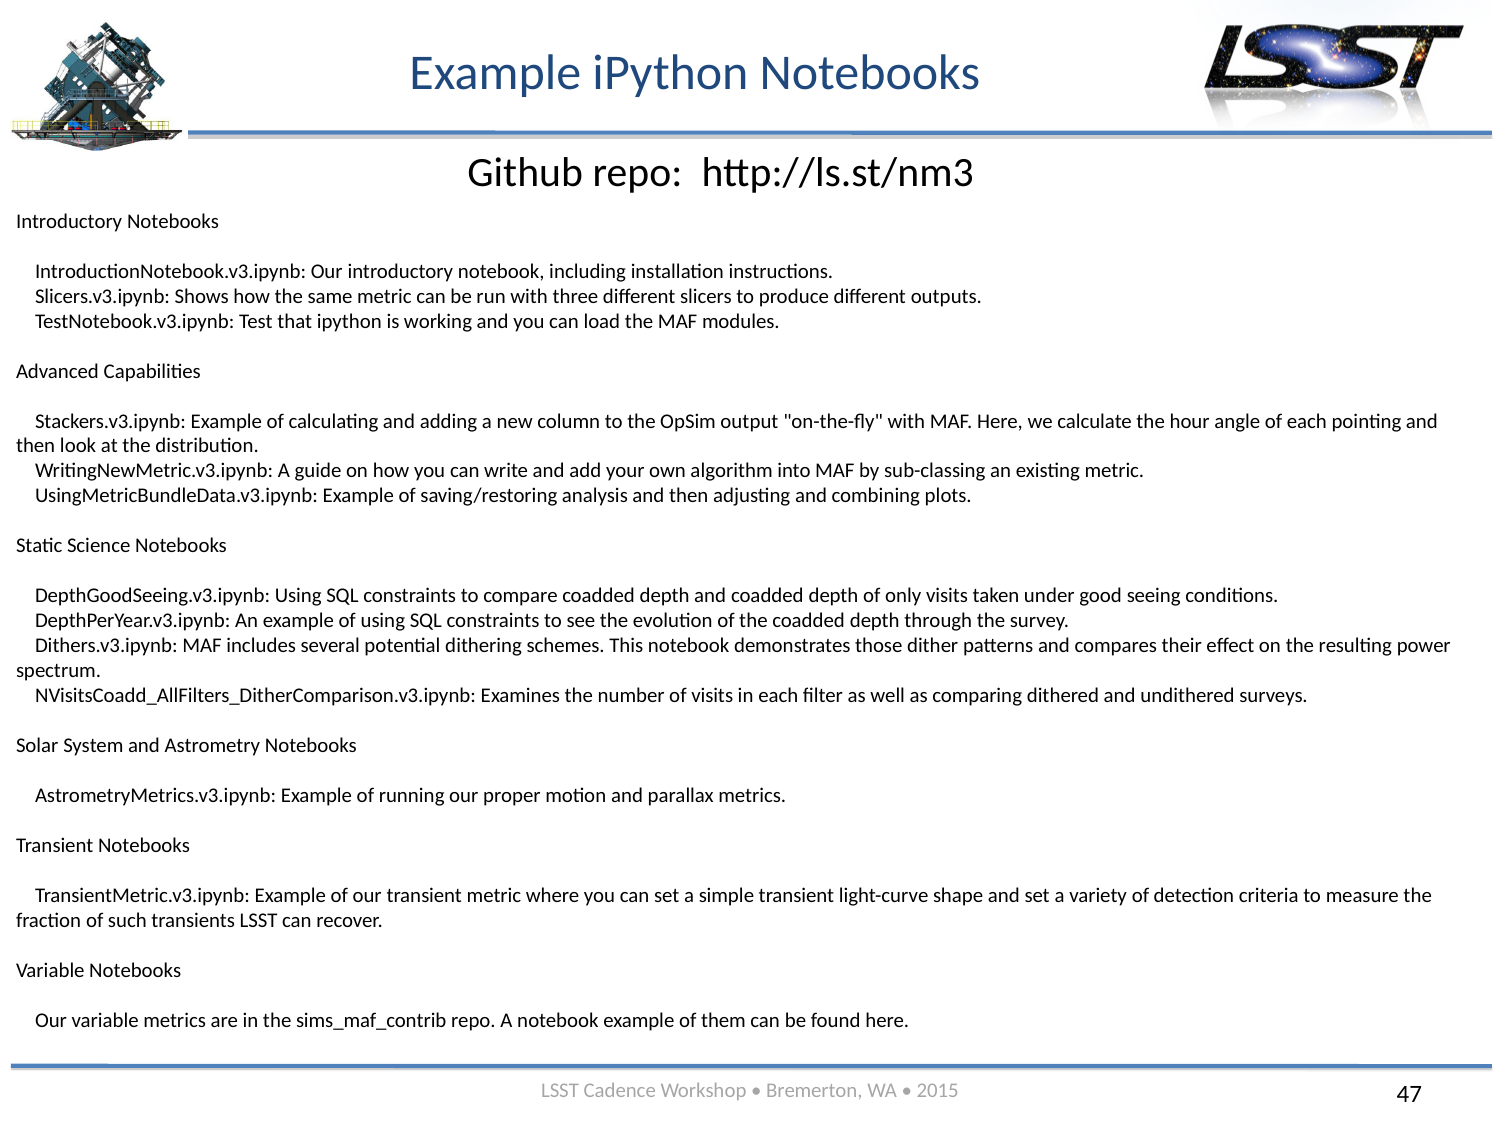

# Example iPython Notebooks
Github repo:  http://ls.st/nm3
Introductory Notebooks

    IntroductionNotebook.v3.ipynb: Our introductory notebook, including installation instructions.
    Slicers.v3.ipynb: Shows how the same metric can be run with three different slicers to produce different outputs.
    TestNotebook.v3.ipynb: Test that ipython is working and you can load the MAF modules.

Advanced Capabilities

    Stackers.v3.ipynb: Example of calculating and adding a new column to the OpSim output "on-the-fly" with MAF. Here, we calculate the hour angle of each pointing and then look at the distribution.
    WritingNewMetric.v3.ipynb: A guide on how you can write and add your own algorithm into MAF by sub-classing an existing metric.
    UsingMetricBundleData.v3.ipynb: Example of saving/restoring analysis and then adjusting and combining plots.

Static Science Notebooks

    DepthGoodSeeing.v3.ipynb: Using SQL constraints to compare coadded depth and coadded depth of only visits taken under good seeing conditions.
    DepthPerYear.v3.ipynb: An example of using SQL constraints to see the evolution of the coadded depth through the survey.
    Dithers.v3.ipynb: MAF includes several potential dithering schemes. This notebook demonstrates those dither patterns and compares their effect on the resulting power spectrum.
    NVisitsCoadd_AllFilters_DitherComparison.v3.ipynb: Examines the number of visits in each filter as well as comparing dithered and undithered surveys.

Solar System and Astrometry Notebooks

    AstrometryMetrics.v3.ipynb: Example of running our proper motion and parallax metrics.

Transient Notebooks

    TransientMetric.v3.ipynb: Example of our transient metric where you can set a simple transient light-curve shape and set a variety of detection criteria to measure the fraction of such transients LSST can recover.

Variable Notebooks

    Our variable metrics are in the sims_maf_contrib repo. A notebook example of them can be found here.